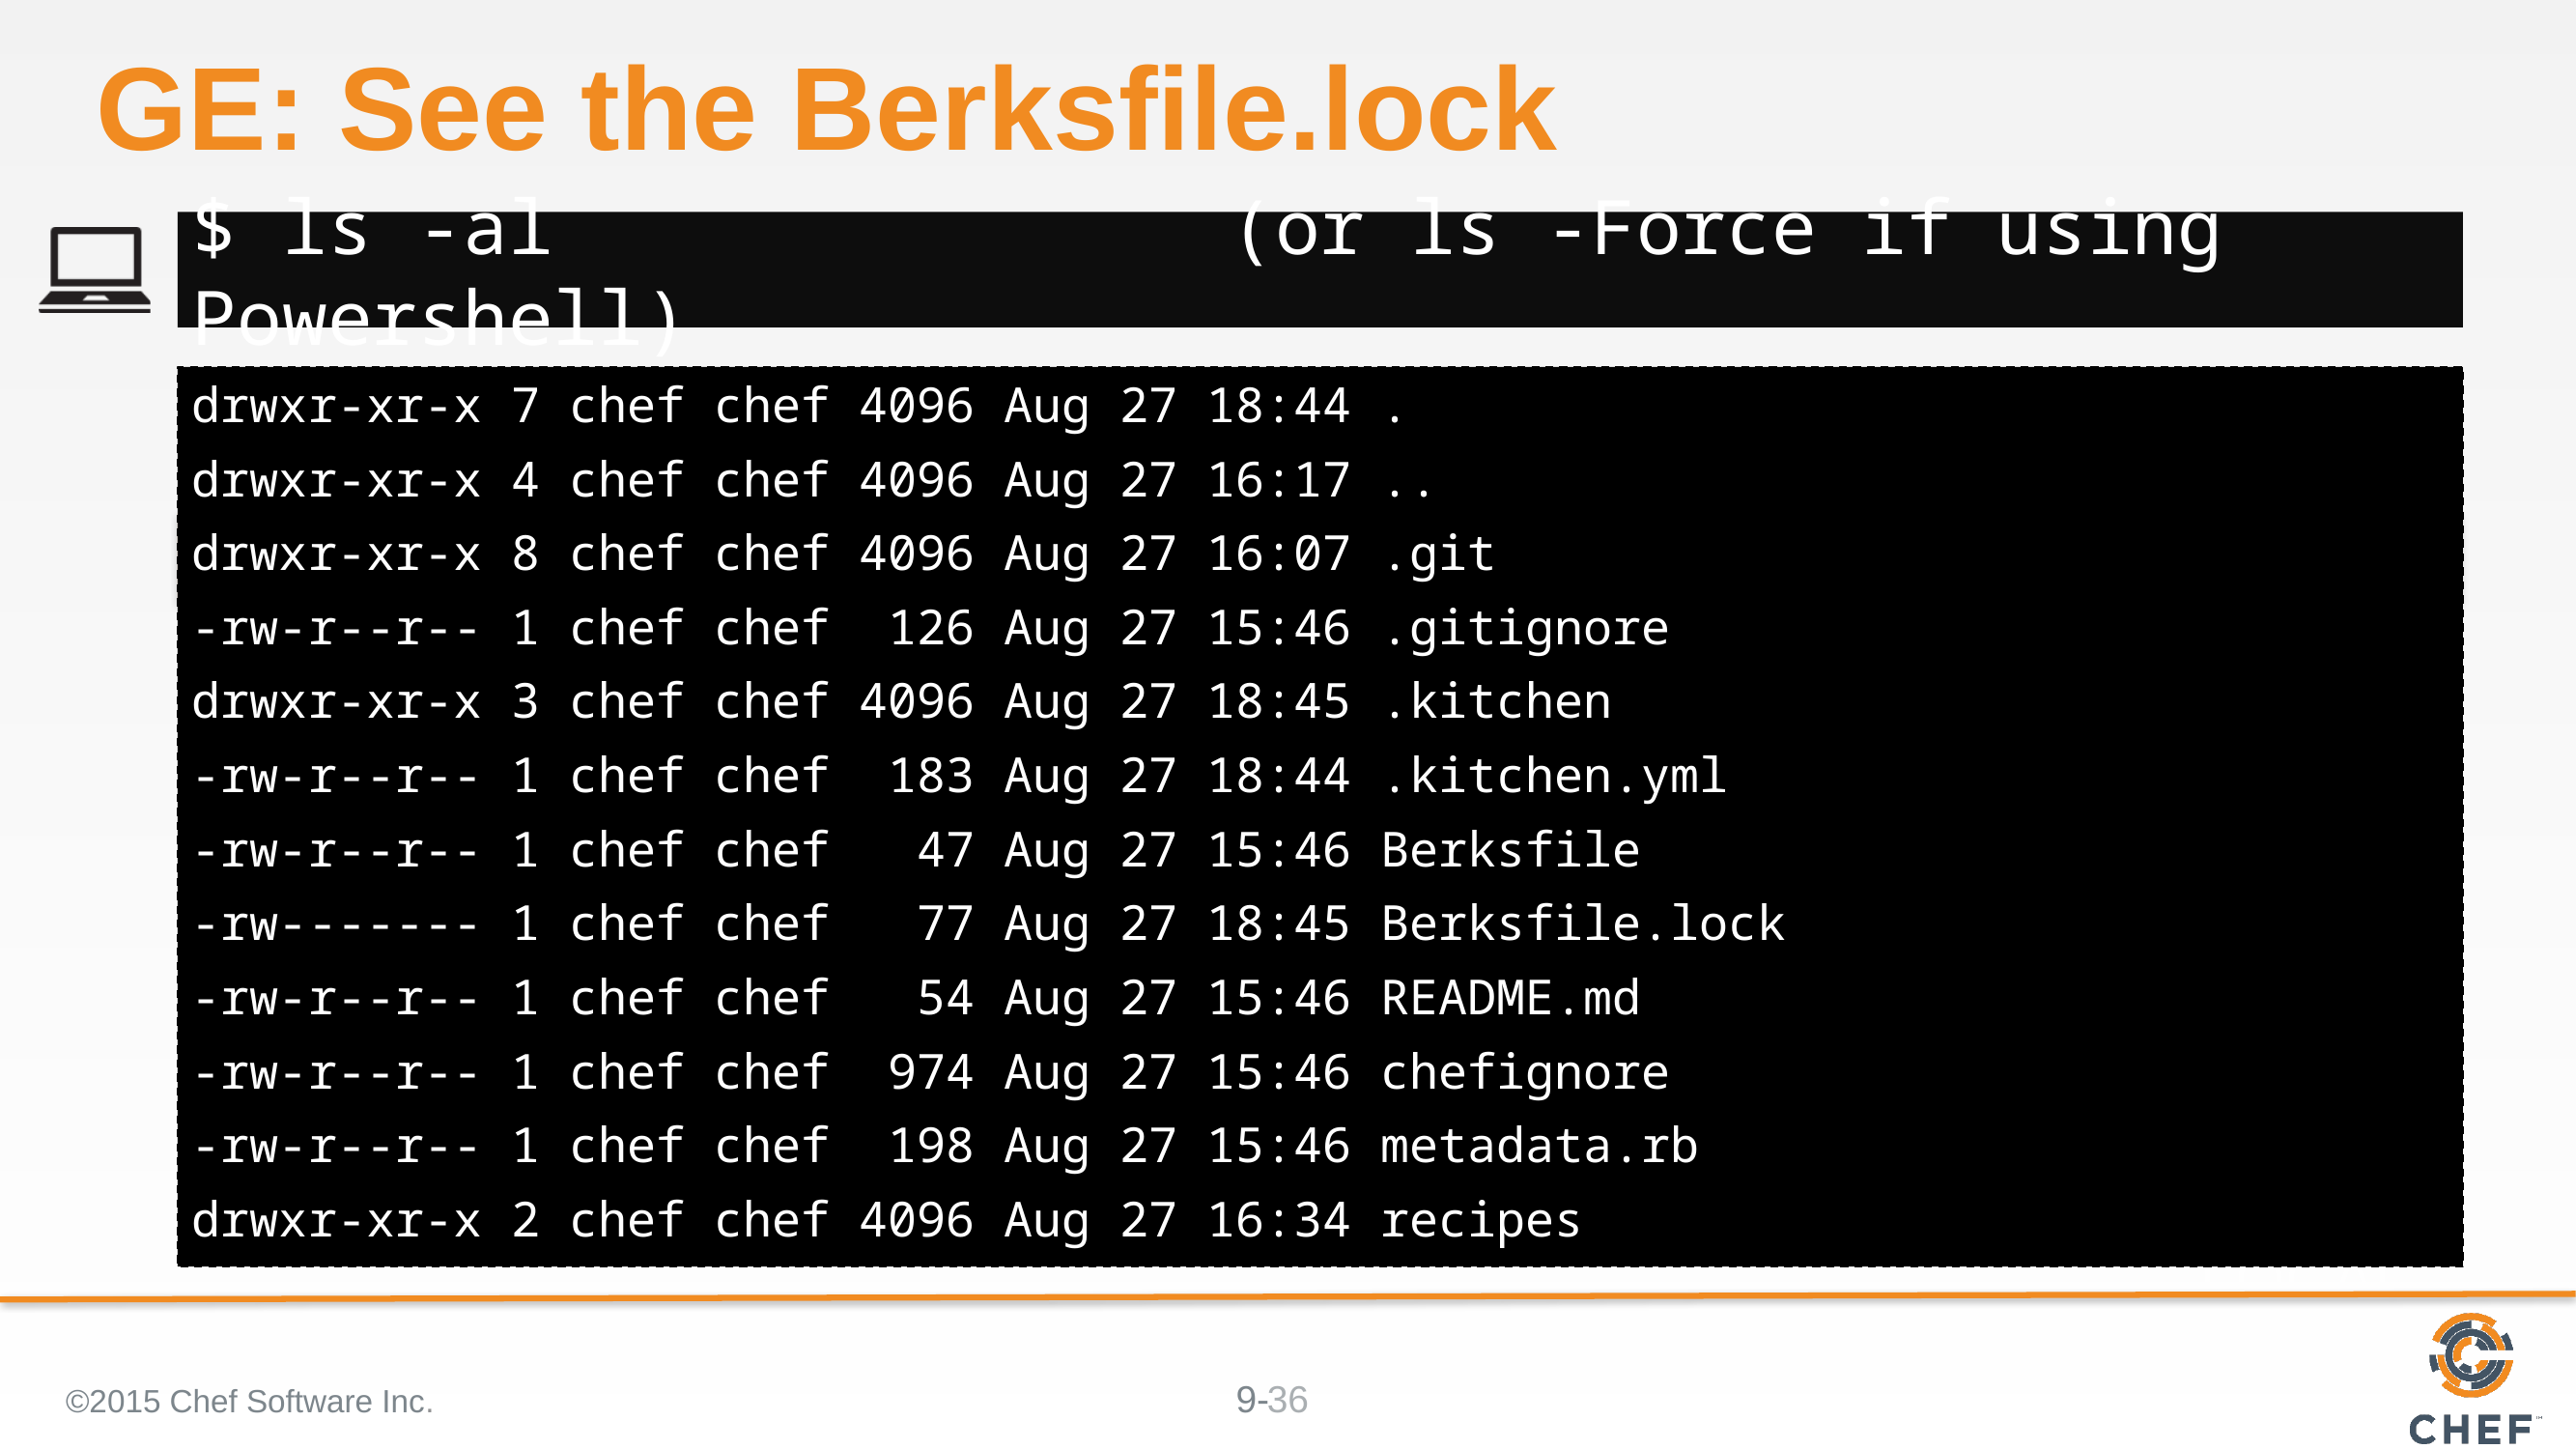

# GE: See the Berksfile.lock
$ ls -al               (or ls -Force if using Powershell)
drwxr-xr-x 7 chef chef 4096 Aug 27 18:44 .
drwxr-xr-x 4 chef chef 4096 Aug 27 16:17 ..
drwxr-xr-x 8 chef chef 4096 Aug 27 16:07 .git
-rw-r--r-- 1 chef chef  126 Aug 27 15:46 .gitignore
drwxr-xr-x 3 chef chef 4096 Aug 27 18:45 .kitchen
-rw-r--r-- 1 chef chef  183 Aug 27 18:44 .kitchen.yml
-rw-r--r-- 1 chef chef   47 Aug 27 15:46 Berksfile
-rw------- 1 chef chef   77 Aug 27 18:45 Berksfile.lock
-rw-r--r-- 1 chef chef   54 Aug 27 15:46 README.md
-rw-r--r-- 1 chef chef  974 Aug 27 15:46 chefignore
-rw-r--r-- 1 chef chef  198 Aug 27 15:46 metadata.rb
drwxr-xr-x 2 chef chef 4096 Aug 27 16:34 recipes
©2015 Chef Software Inc.
36